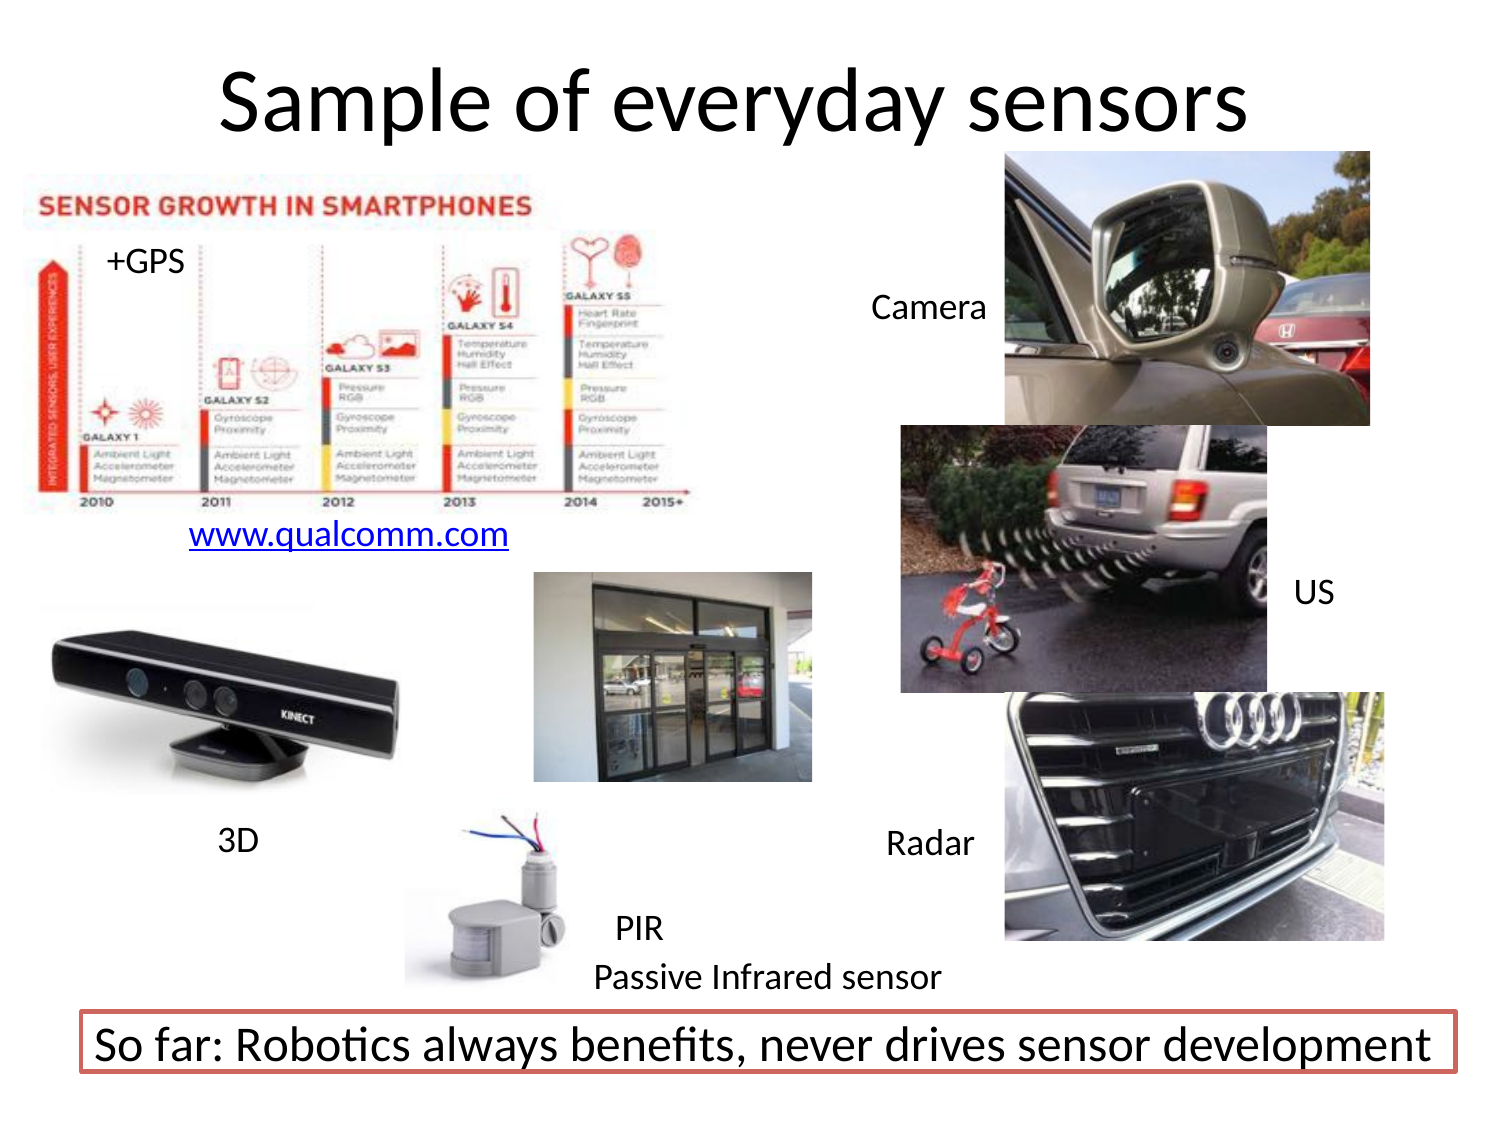

Sample of everyday sensors

+GPS
Camera

www.qualcomm.com
US

3D
Radar
PIR
Passive Infrared sensor
So far: Robotics always beneﬁts, never drives sensor development